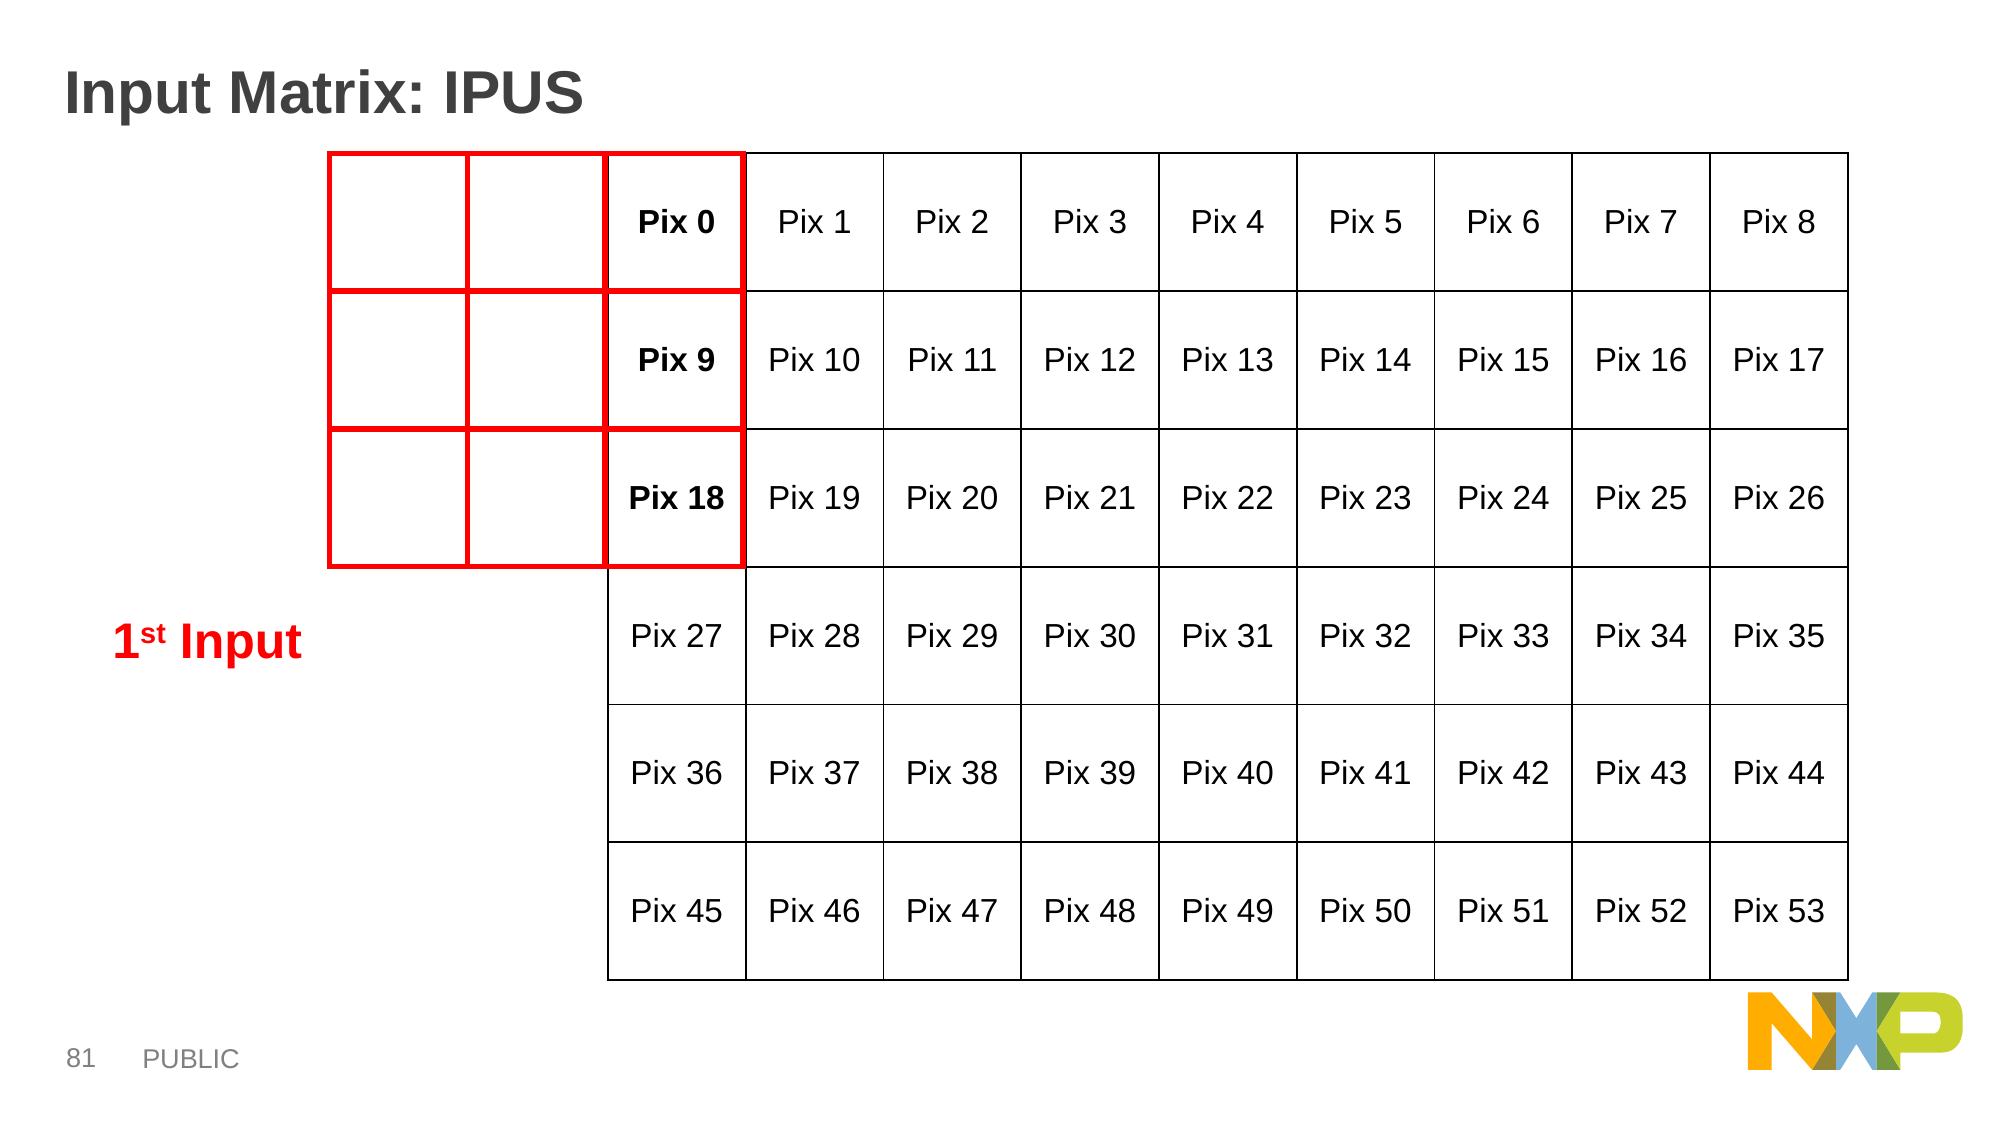

# Input Matrix: IPUS
|  |  |  |
| --- | --- | --- |
|  |  |  |
|  |  |  |
| Pix 0 | Pix 1 | Pix 2 | Pix 3 | Pix 4 | Pix 5 | Pix 6 | Pix 7 | Pix 8 |
| --- | --- | --- | --- | --- | --- | --- | --- | --- |
| Pix 9 | Pix 10 | Pix 11 | Pix 12 | Pix 13 | Pix 14 | Pix 15 | Pix 16 | Pix 17 |
| Pix 18 | Pix 19 | Pix 20 | Pix 21 | Pix 22 | Pix 23 | Pix 24 | Pix 25 | Pix 26 |
| Pix 27 | Pix 28 | Pix 29 | Pix 30 | Pix 31 | Pix 32 | Pix 33 | Pix 34 | Pix 35 |
| Pix 36 | Pix 37 | Pix 38 | Pix 39 | Pix 40 | Pix 41 | Pix 42 | Pix 43 | Pix 44 |
| Pix 45 | Pix 46 | Pix 47 | Pix 48 | Pix 49 | Pix 50 | Pix 51 | Pix 52 | Pix 53 |
1st Input